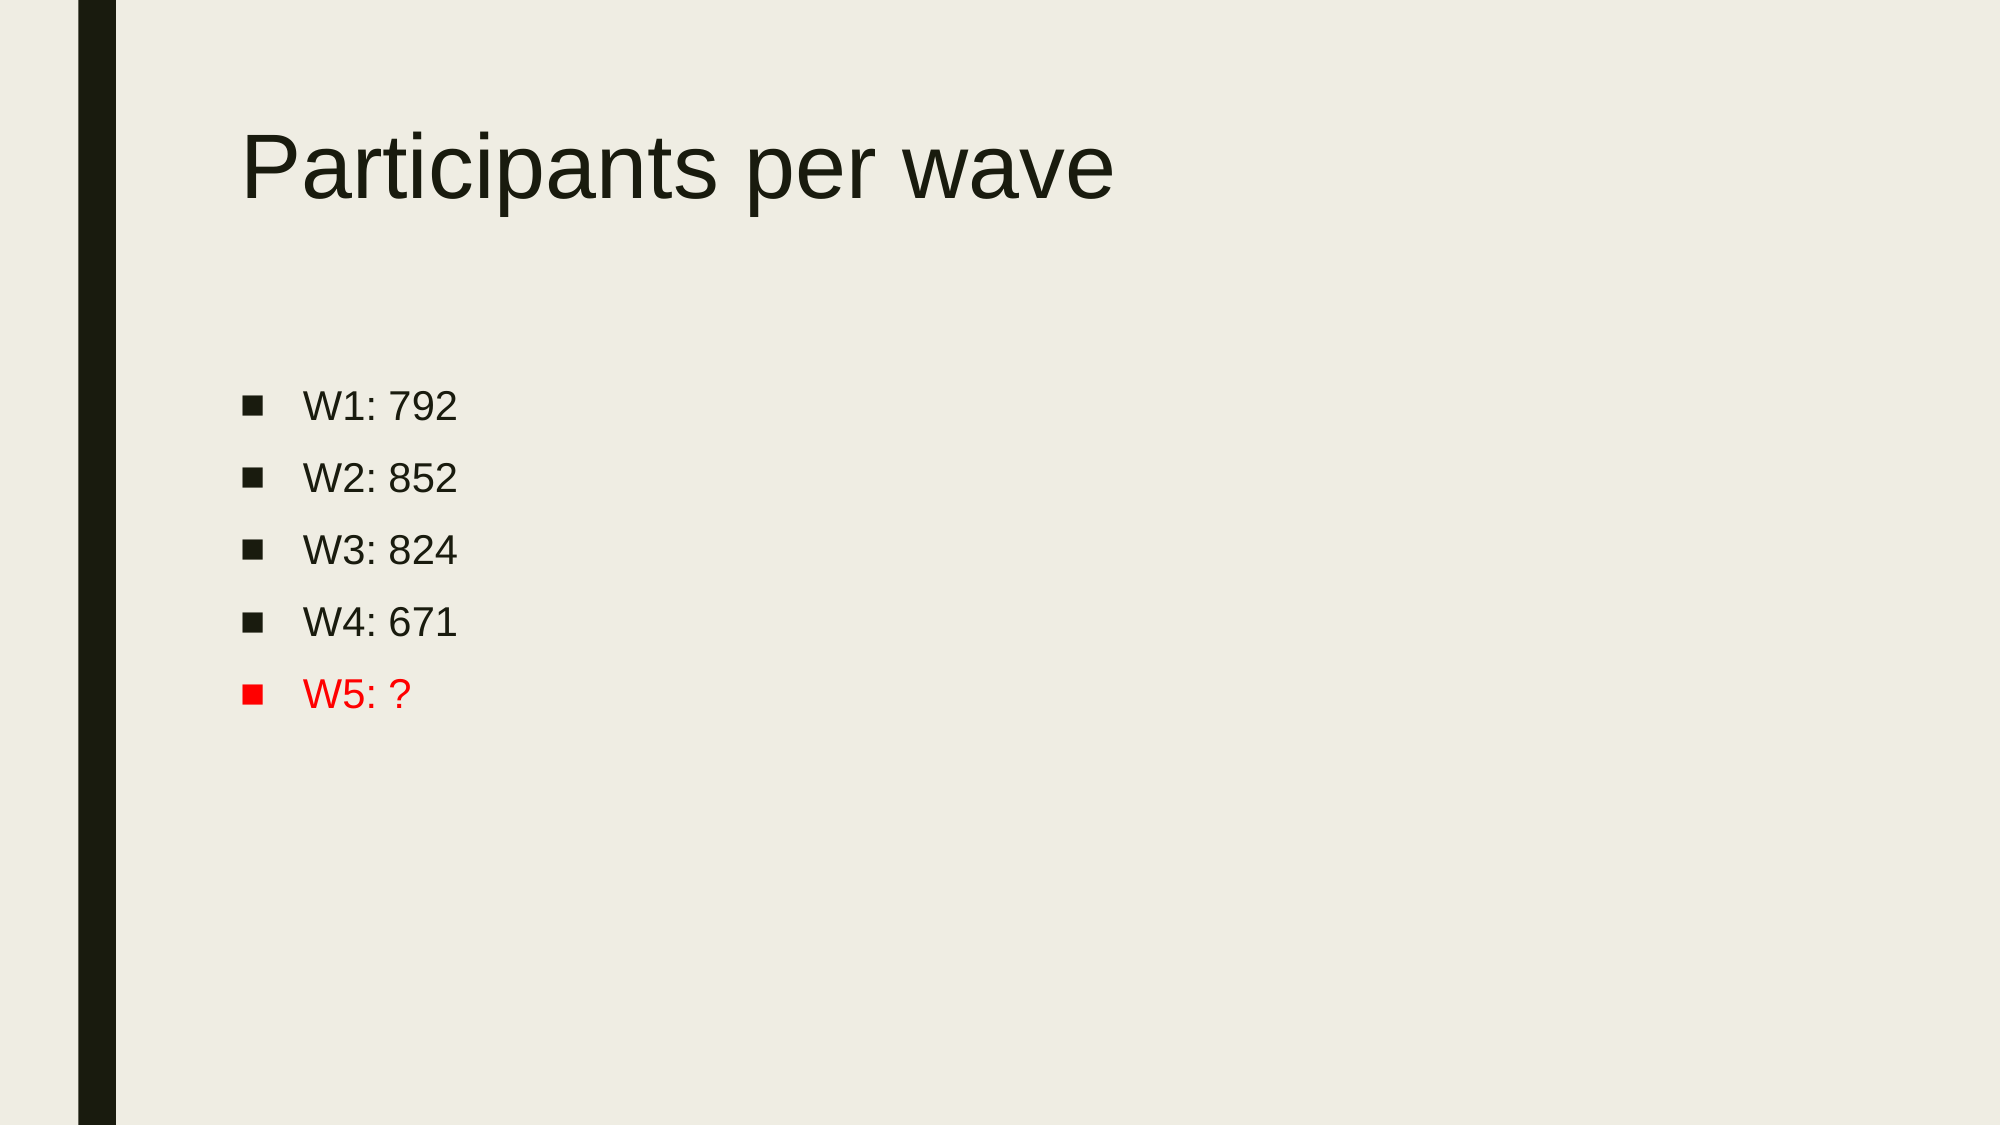

# Participants per wave
W1: 792
W2: 852
W3: 824
W4: 671
W5: ?